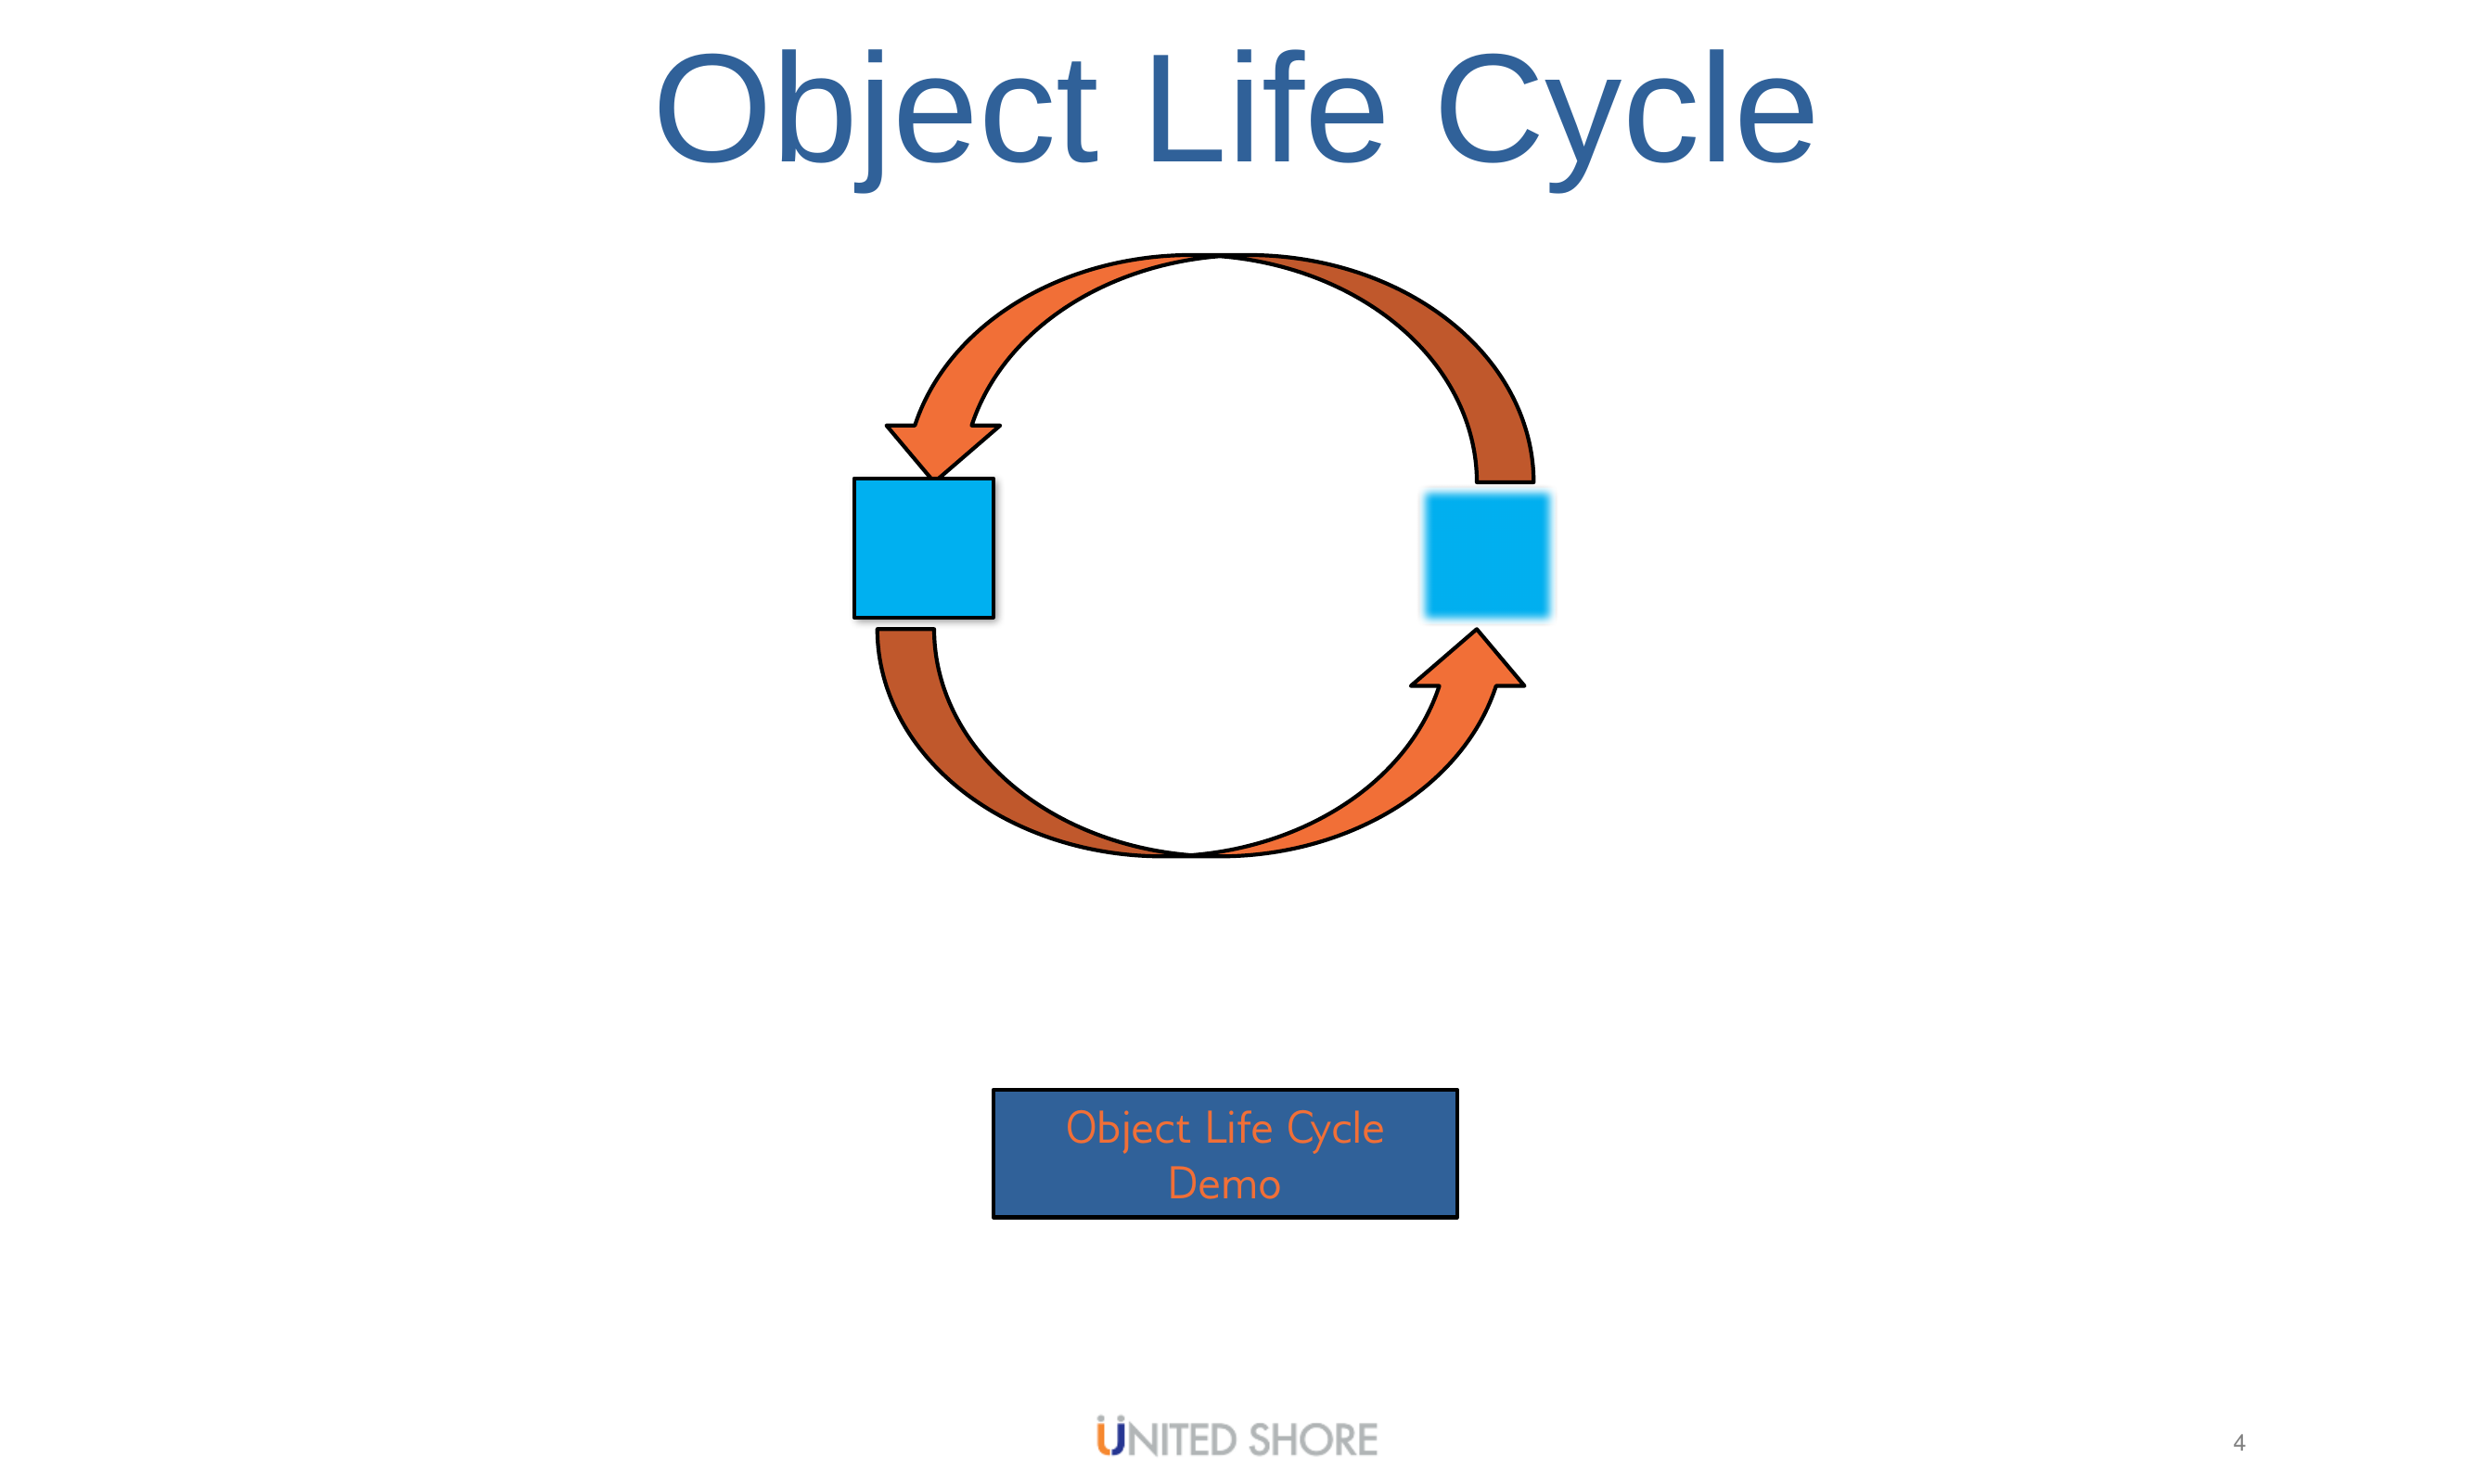

Object Life Cycle
#

Object Life Cycle Demo
4